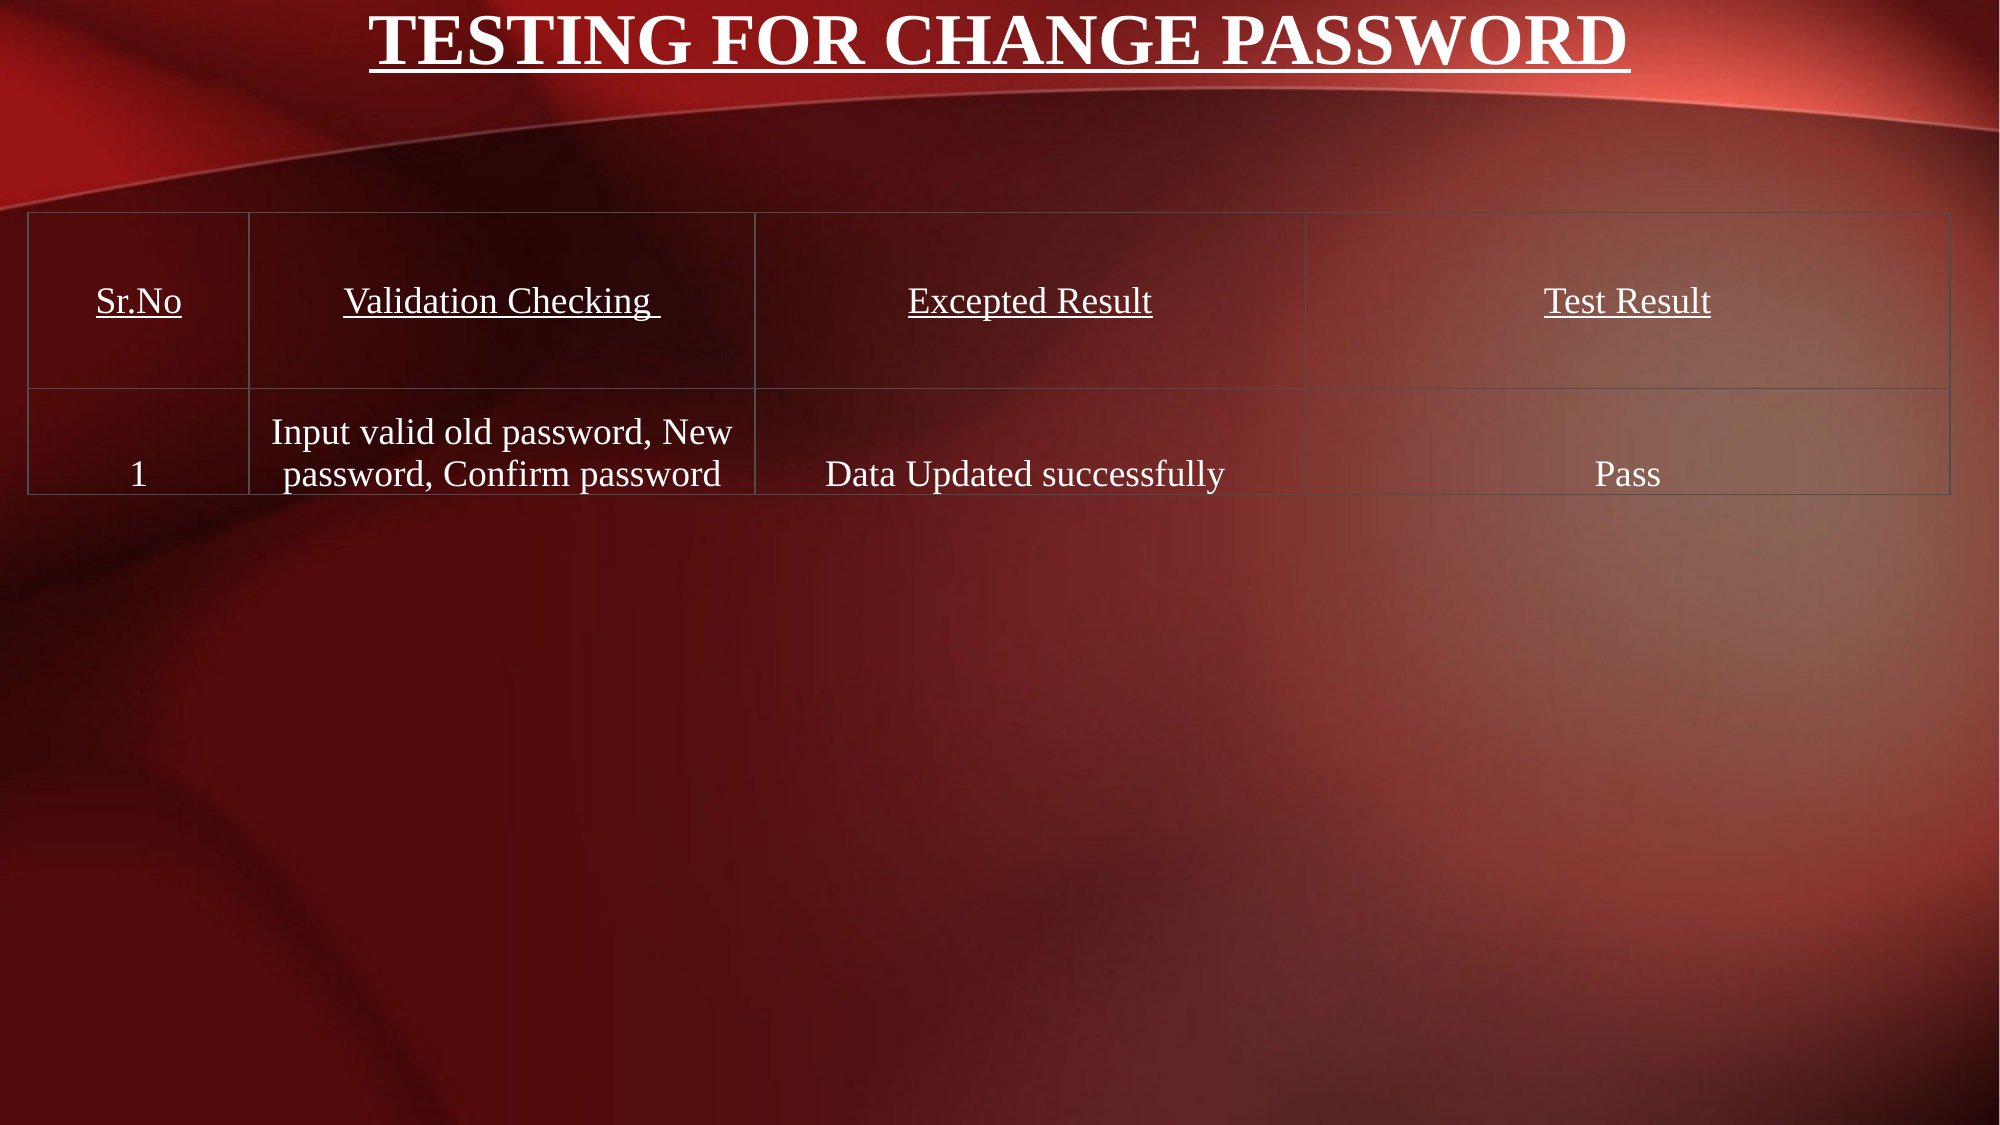

Testing For Change password
| Sr.No | Validation Checking | Excepted Result | Test Result |
| --- | --- | --- | --- |
| 1 | Input valid old password, New password, Confirm password | Data Updated successfully | Pass |